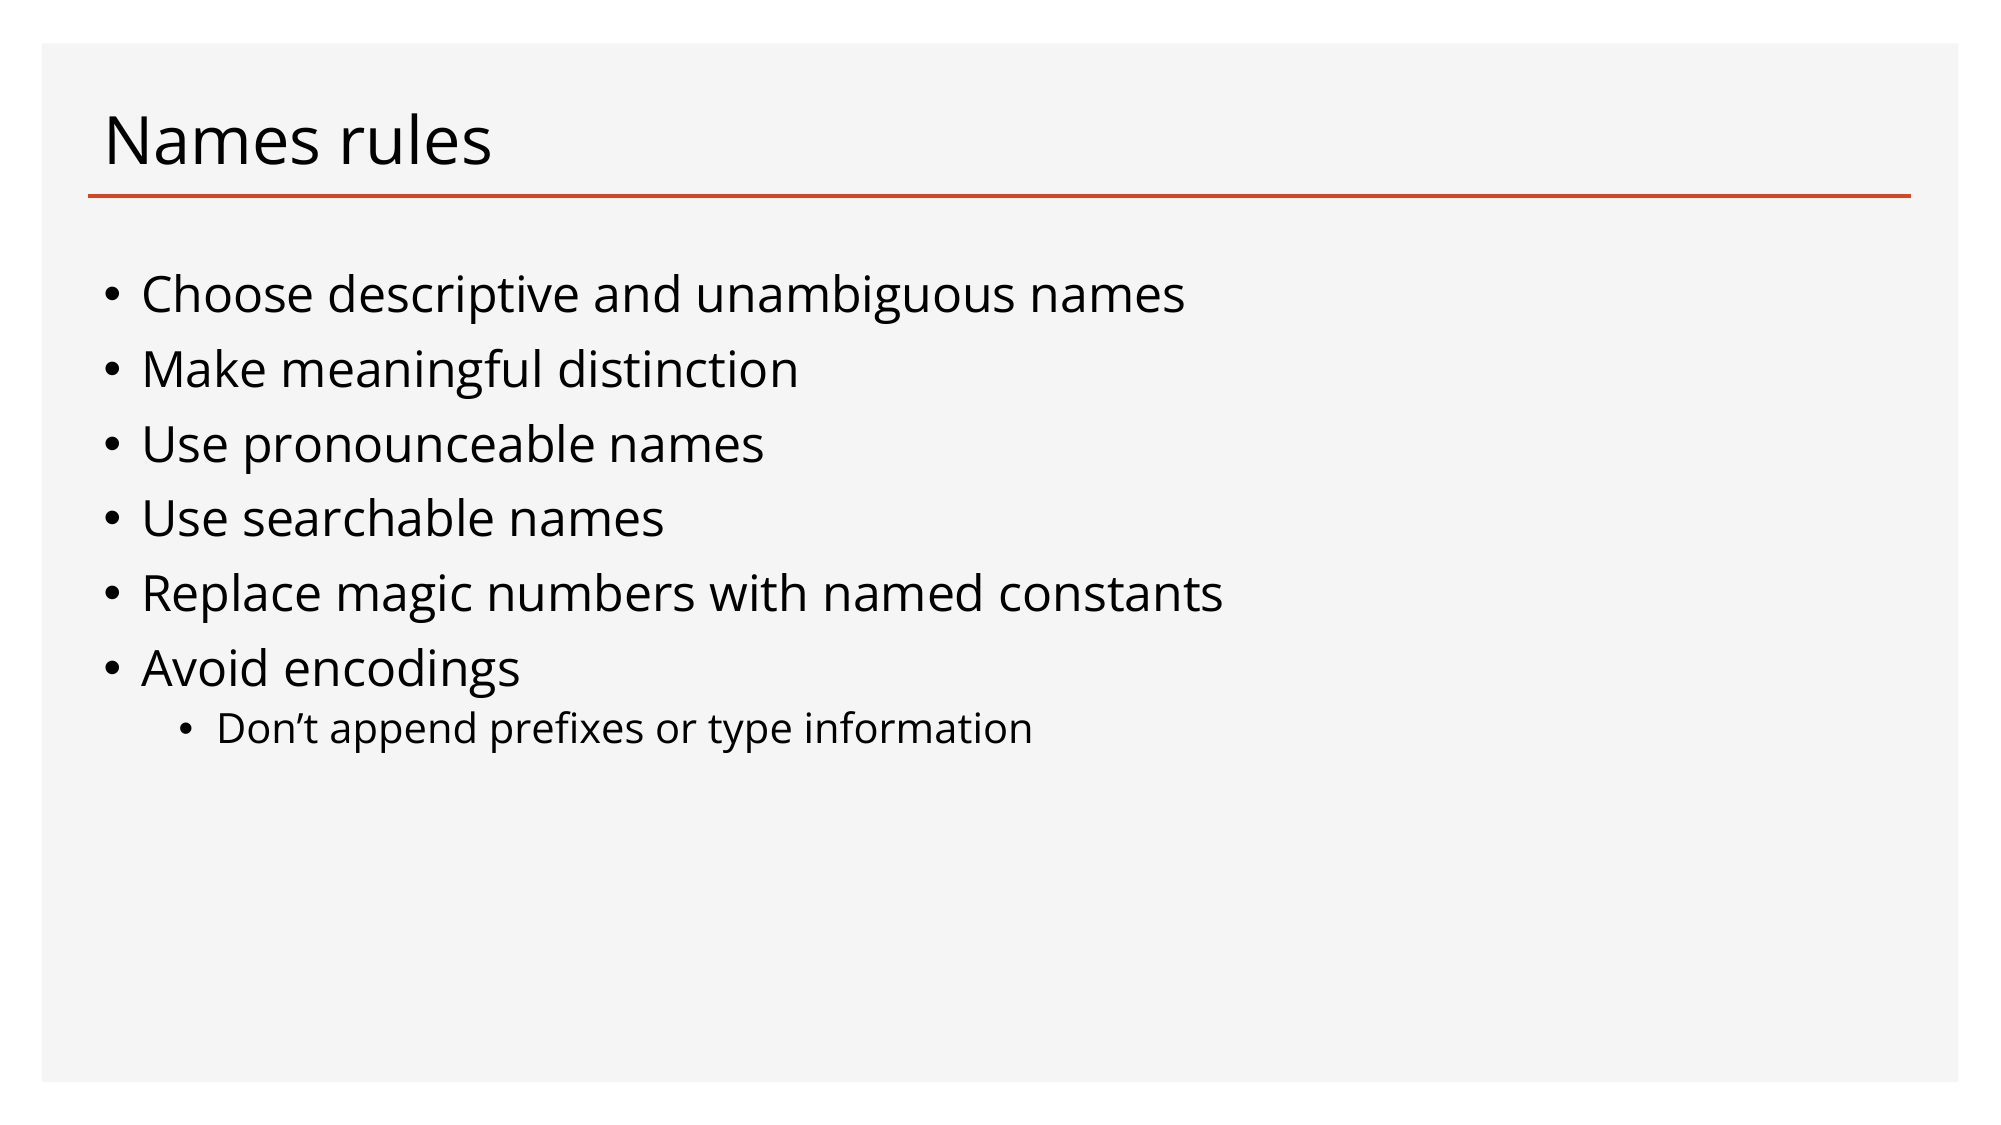

# Names rules
Choose descriptive and unambiguous names
Make meaningful distinction
Use pronounceable names
Use searchable names
Replace magic numbers with named constants
Avoid encodings
Don’t append prefixes or type information